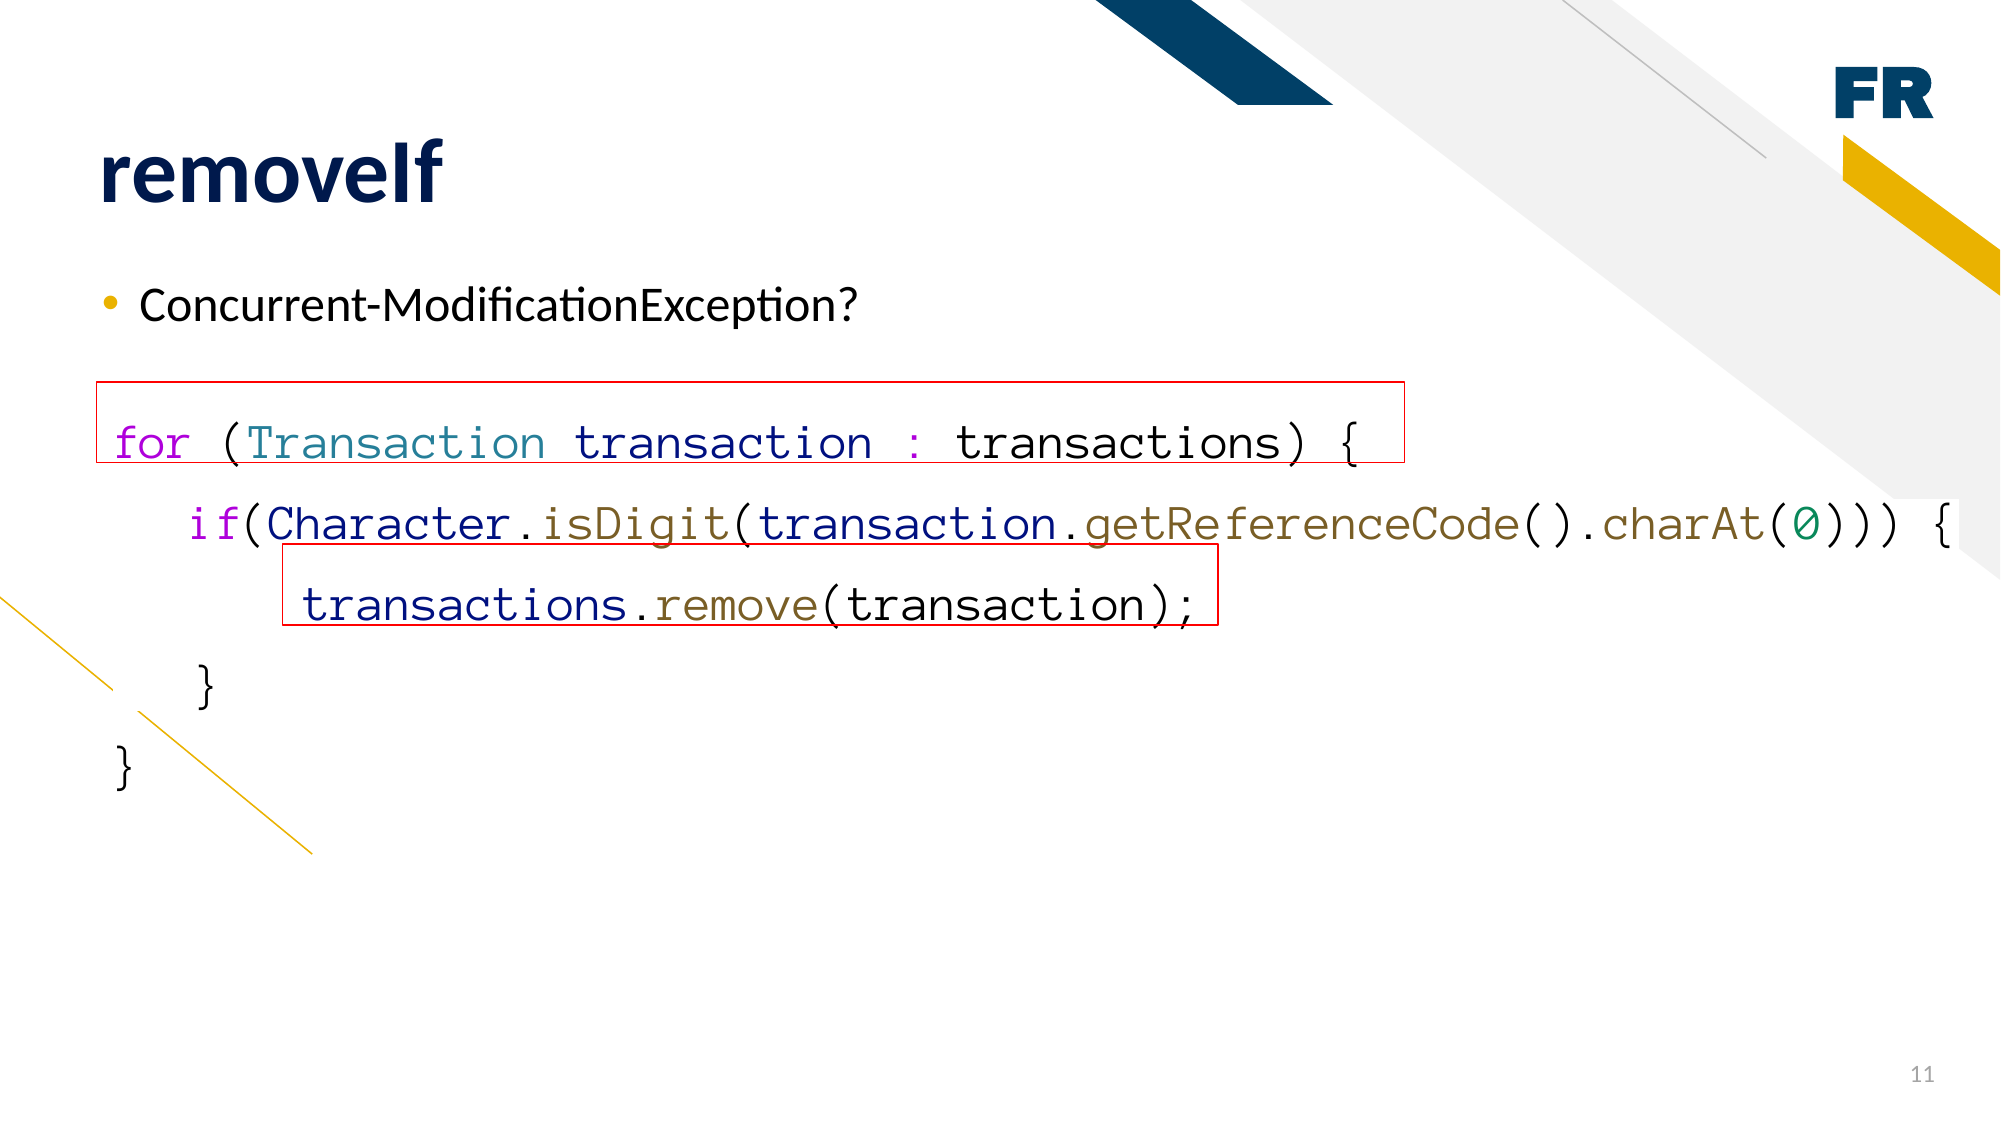

# removeIf
Concurrent-ModificationException?
for (Transaction transaction : transactions) {
if(Character.isDigit(transaction.getReferenceCode().charAt(0))) {
       transactions.remove(transaction);
   }
}

11